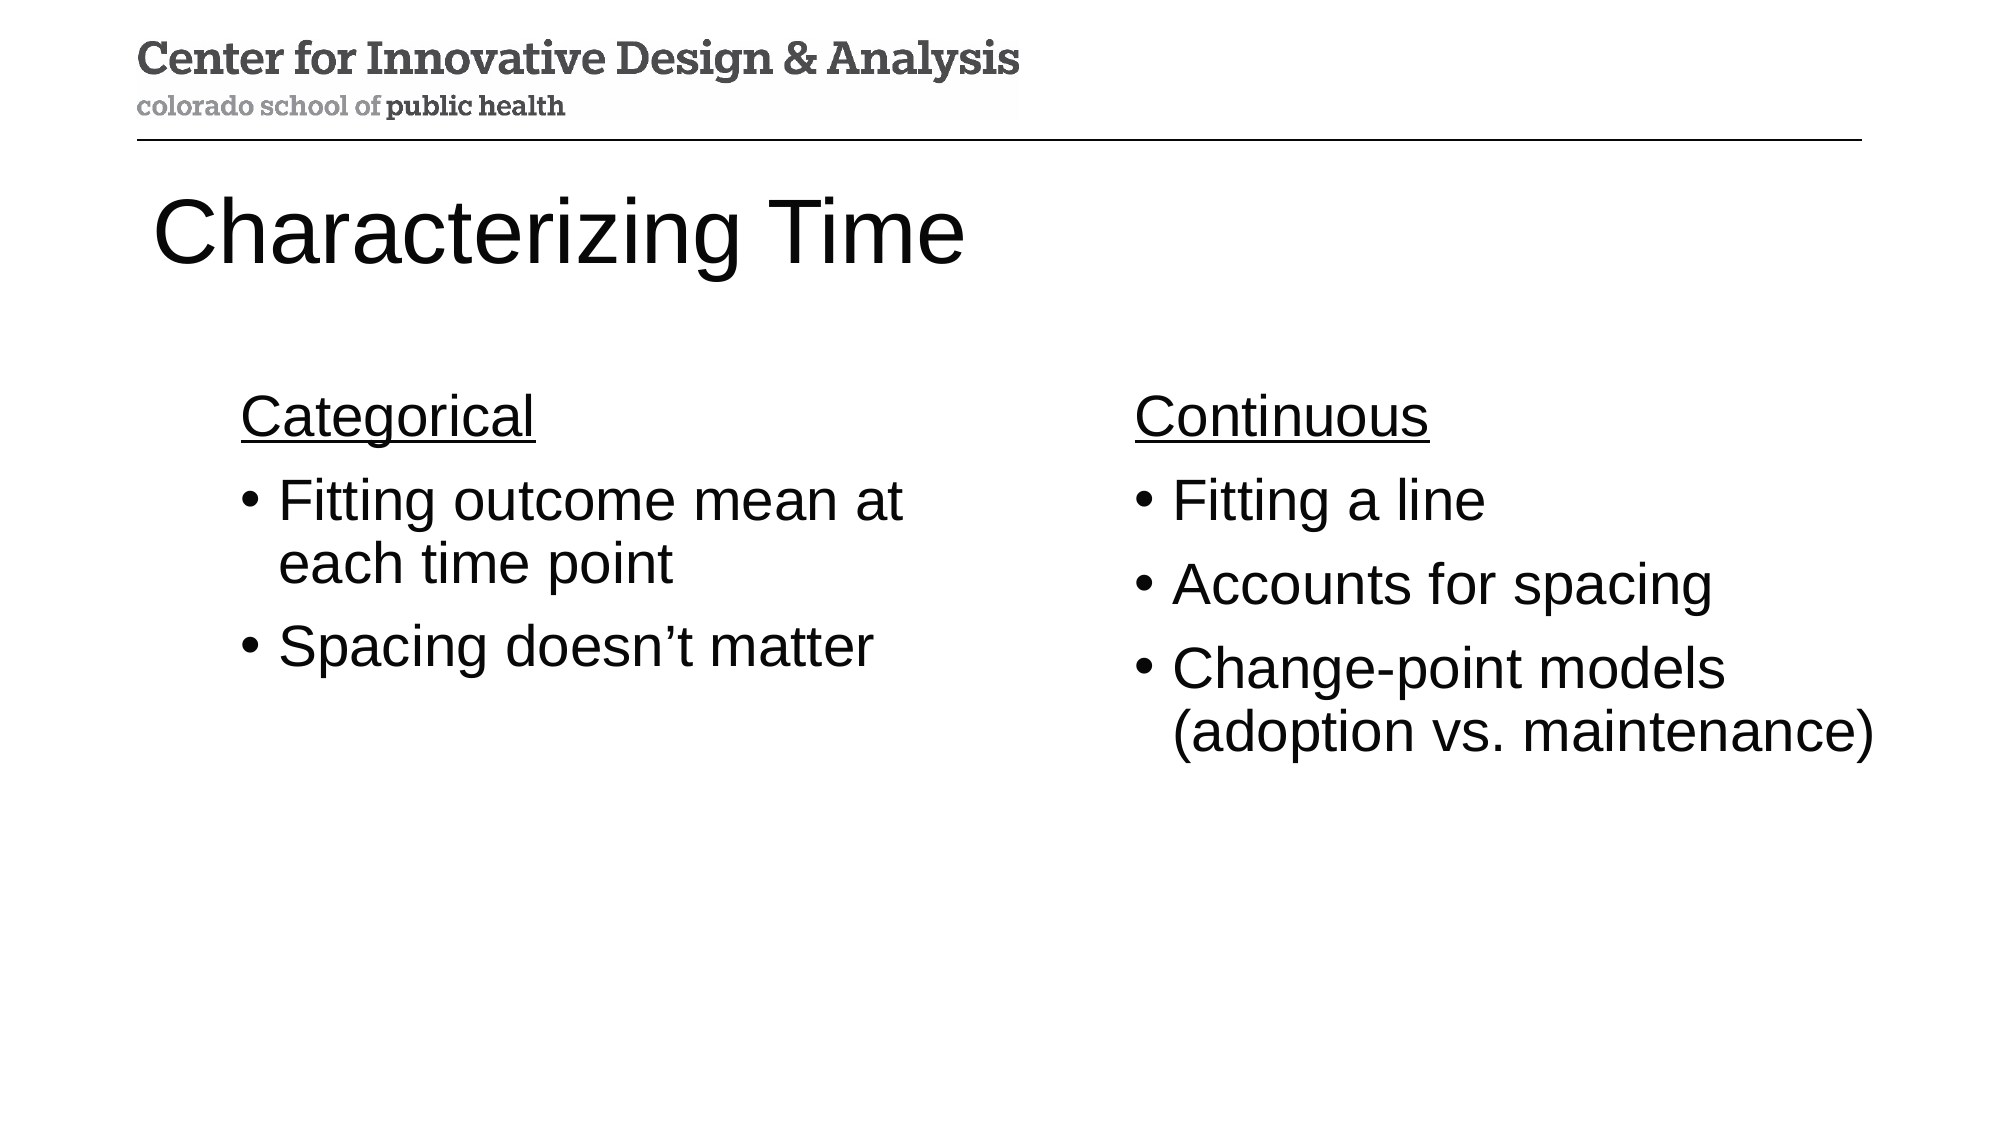

# Characterizing Time
Categorical
Fitting outcome mean at each time point
Spacing doesn’t matter

Continuous
Fitting a line
Accounts for spacing
Change-point models (adoption vs. maintenance)